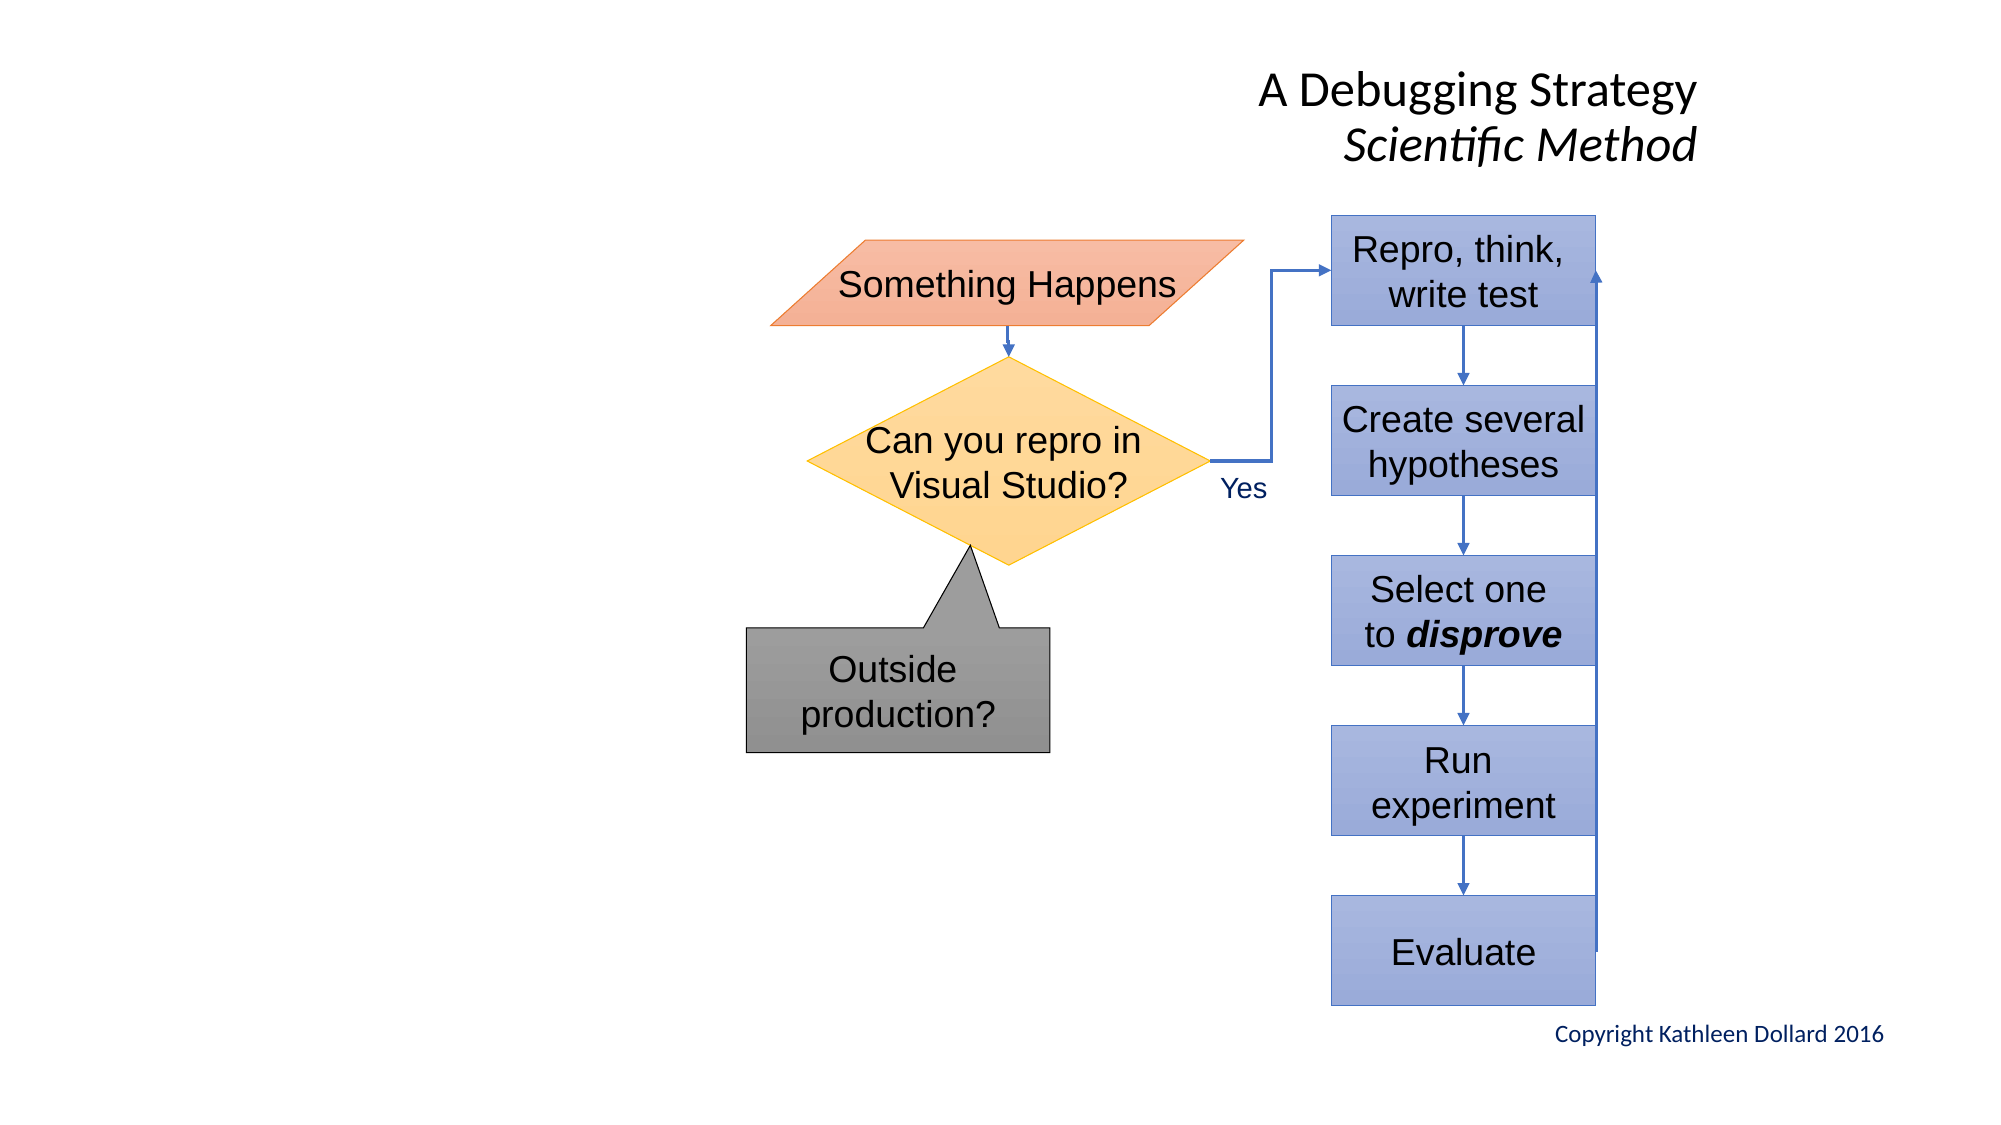

# A Debugging Strategy Scientific Method
Repro, think,
write test
Something Happens
Can you repro in
Visual Studio?
Create several
hypotheses
Yes
Select one
to disprove
Outside
production?
Run
experiment
Evaluate